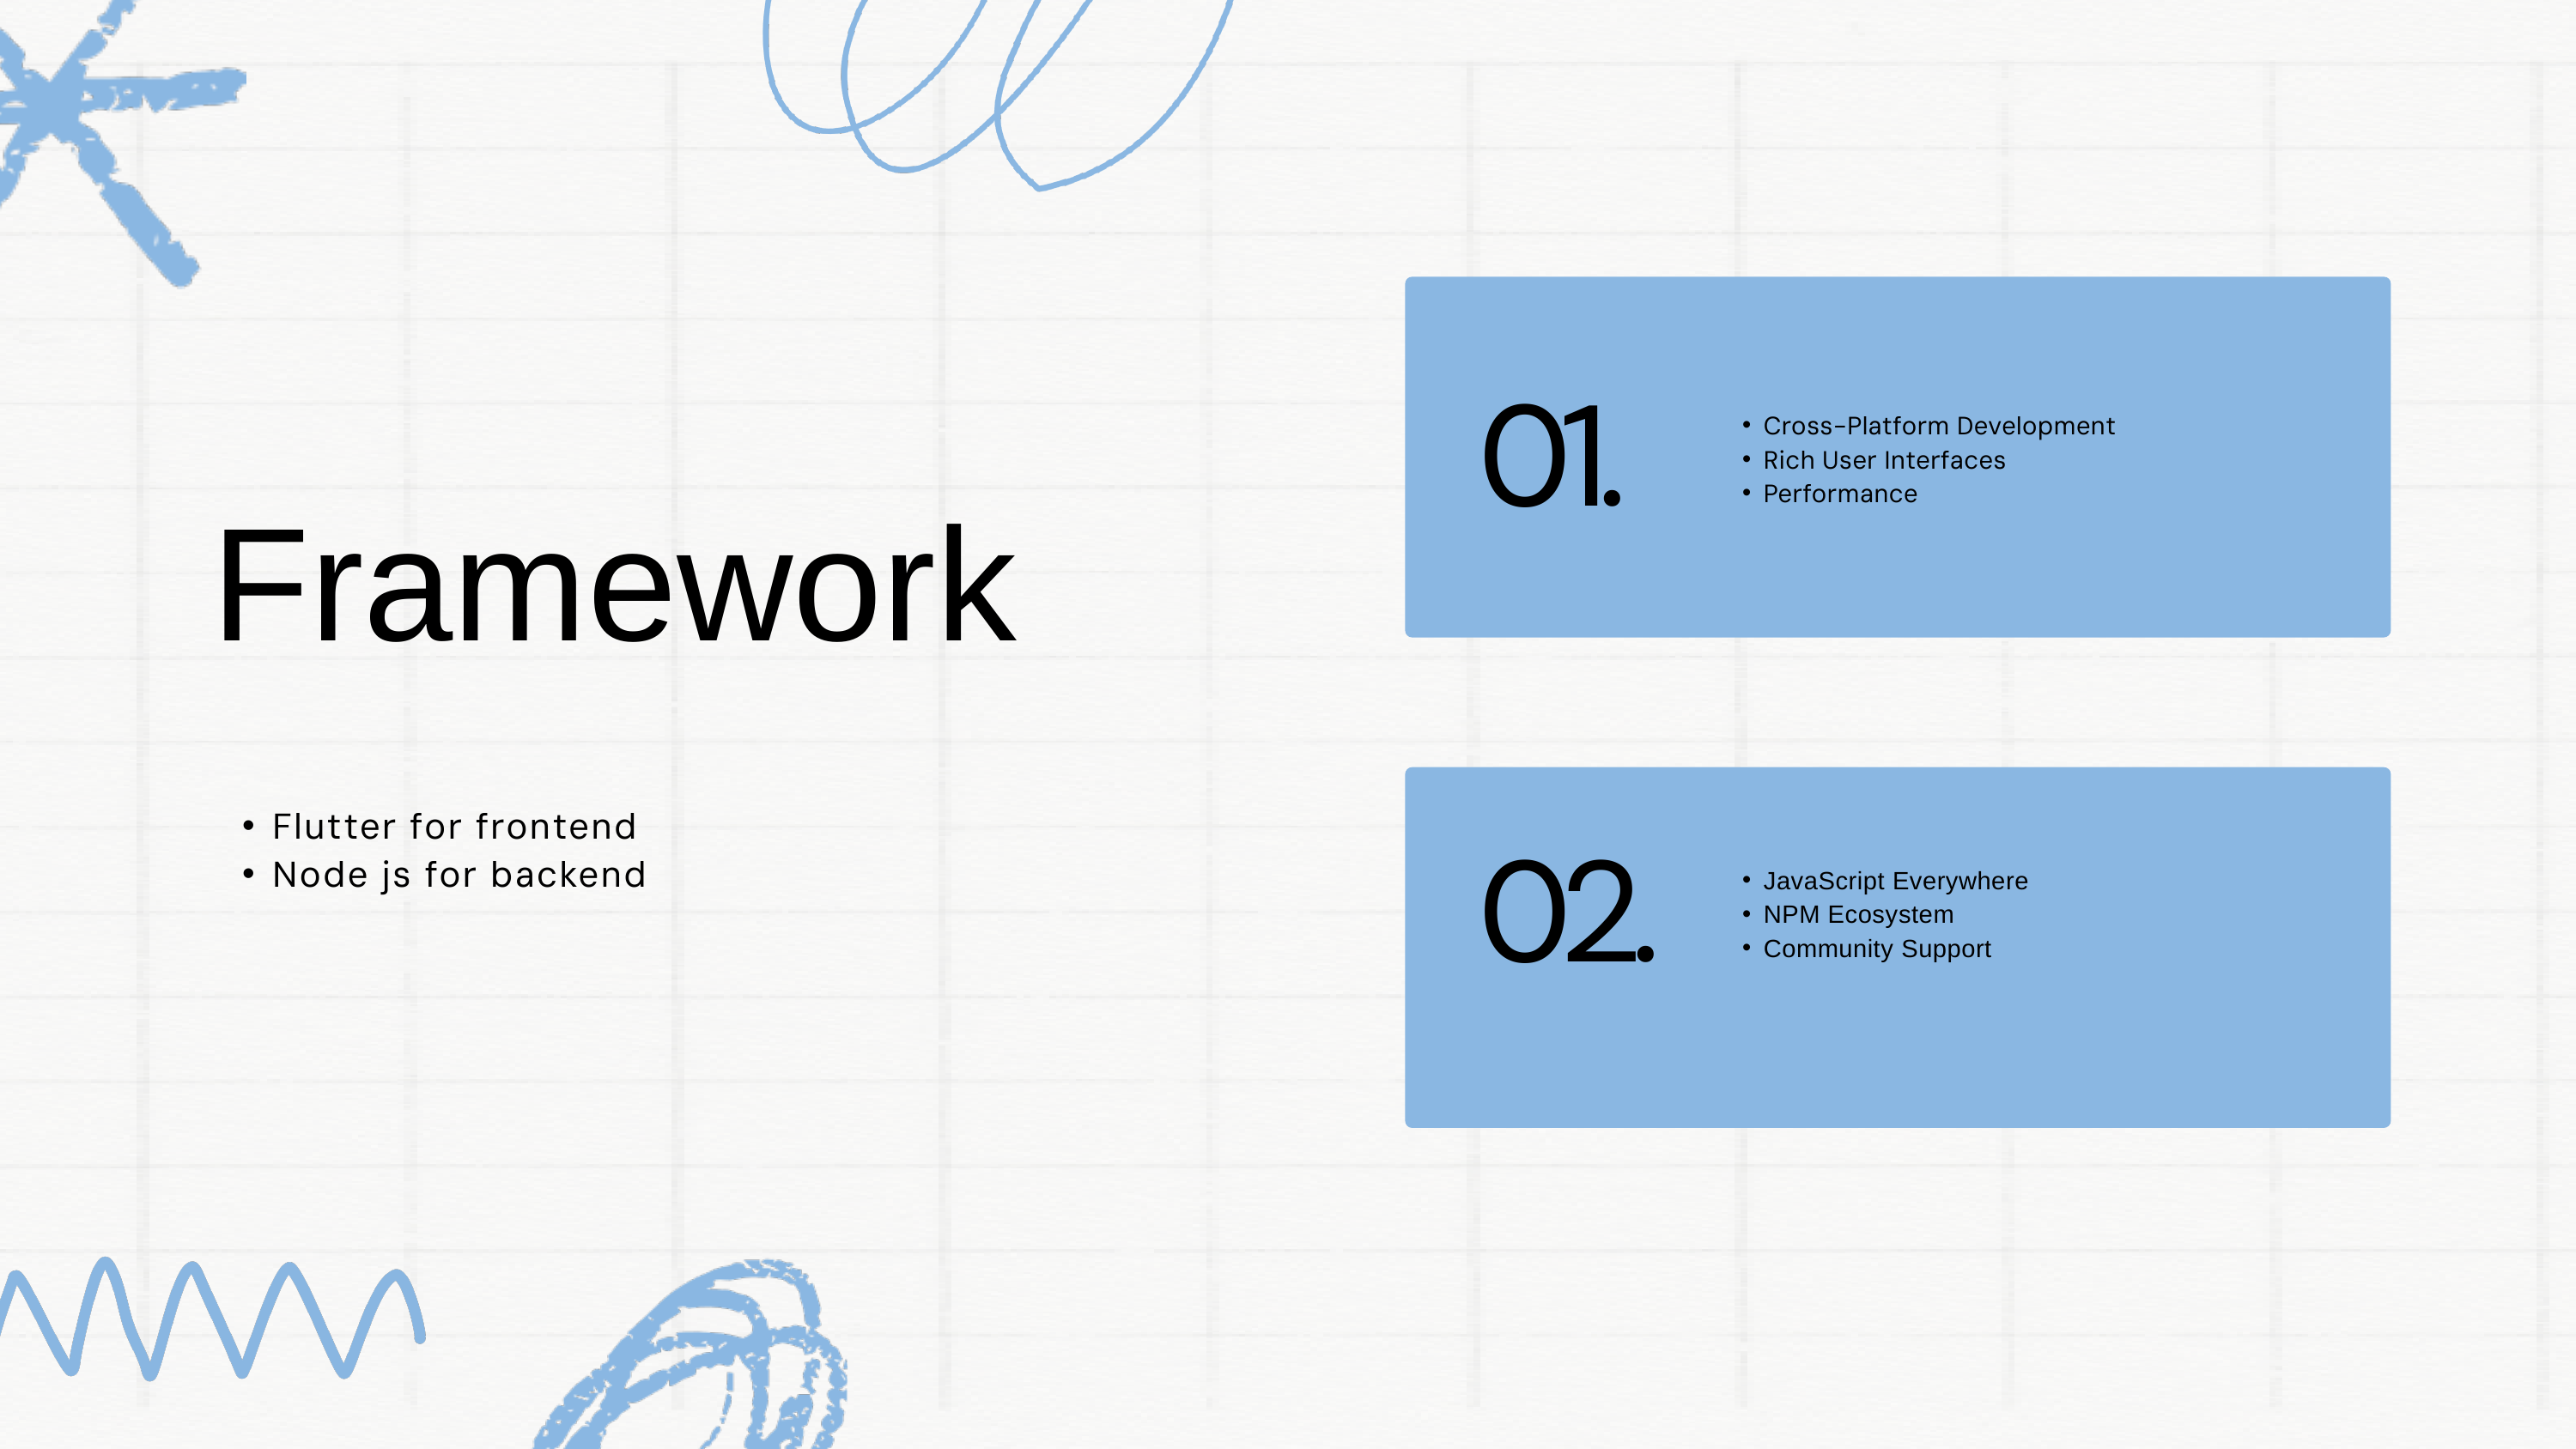

01.
Cross-Platform Development
Rich User Interfaces
Performance
Framework

Flutter for frontend
Node js for backend
02.
JavaScript Everywhere
NPM Ecosystem
Community Support